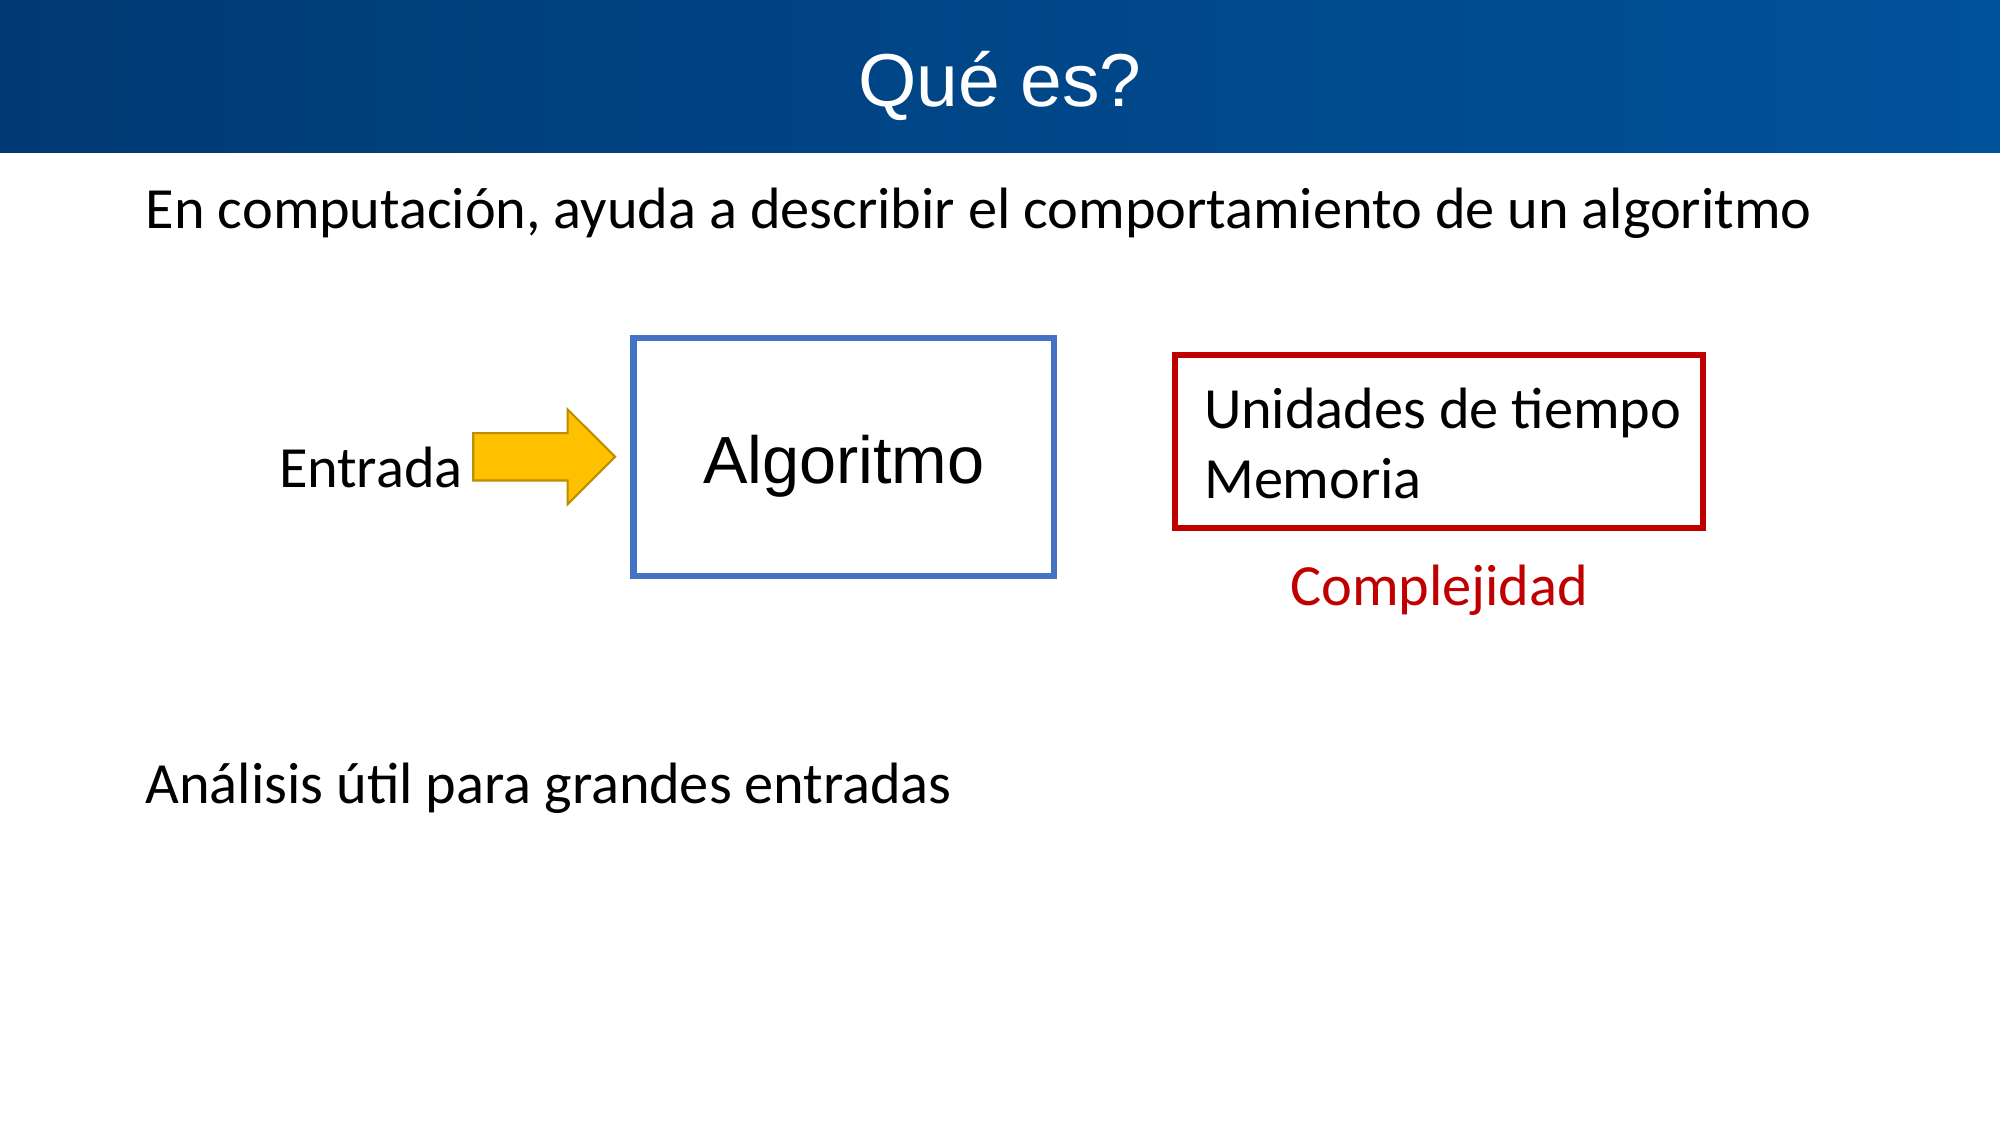

Qué es?
En computación, ayuda a describir el comportamiento de un algoritmo
Algoritmo

Unidades de tiempo
Memoria
Entrada

Complejidad
Análisis útil para grandes entradas